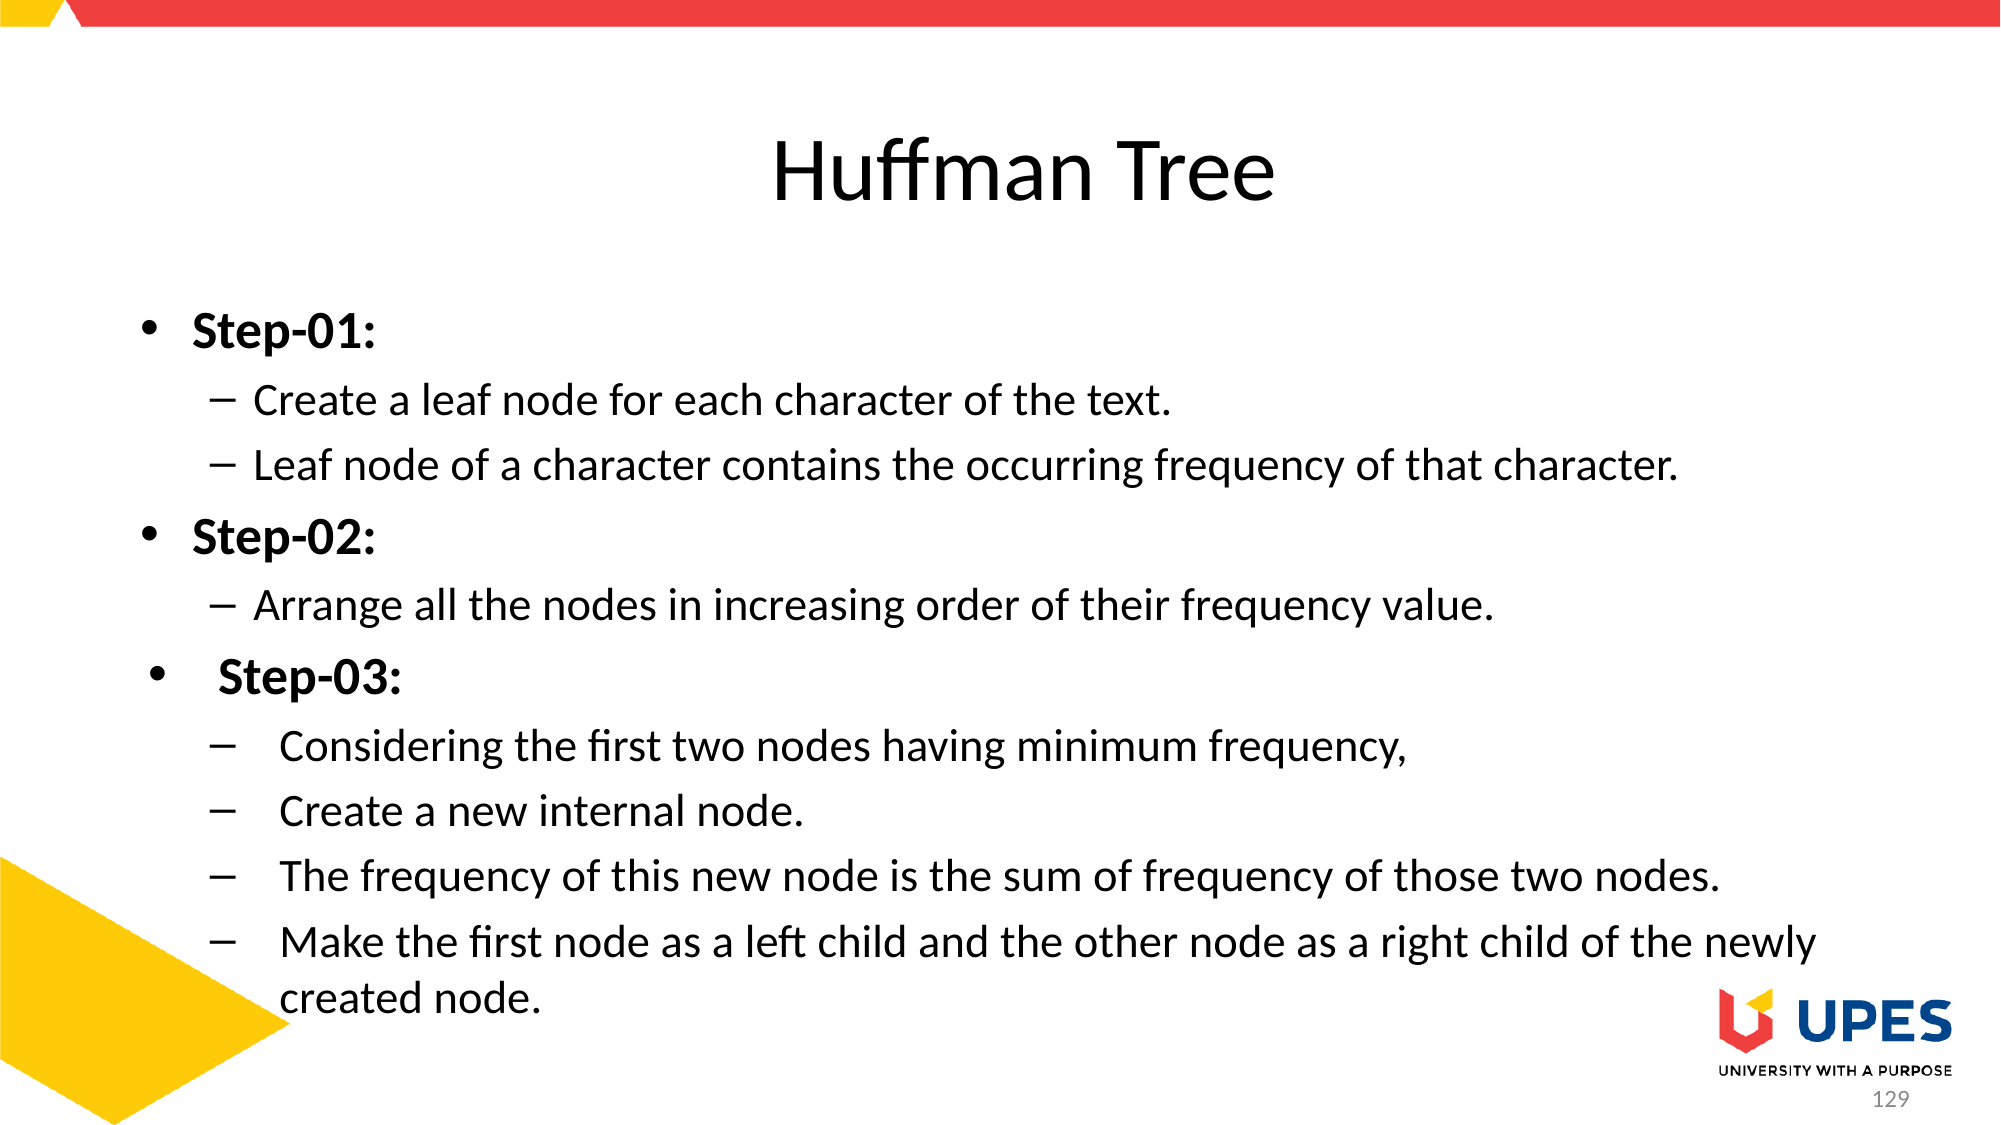

# Huffman Tree
Step-01:
Create a leaf node for each character of the text.
Leaf node of a character contains the occurring frequency of that character.
Step-02:
Arrange all the nodes in increasing order of their frequency value.
Step-03:
Considering the first two nodes having minimum frequency,
Create a new internal node.
The frequency of this new node is the sum of frequency of those two nodes.
Make the first node as a left child and the other node as a right child of the newly created node.